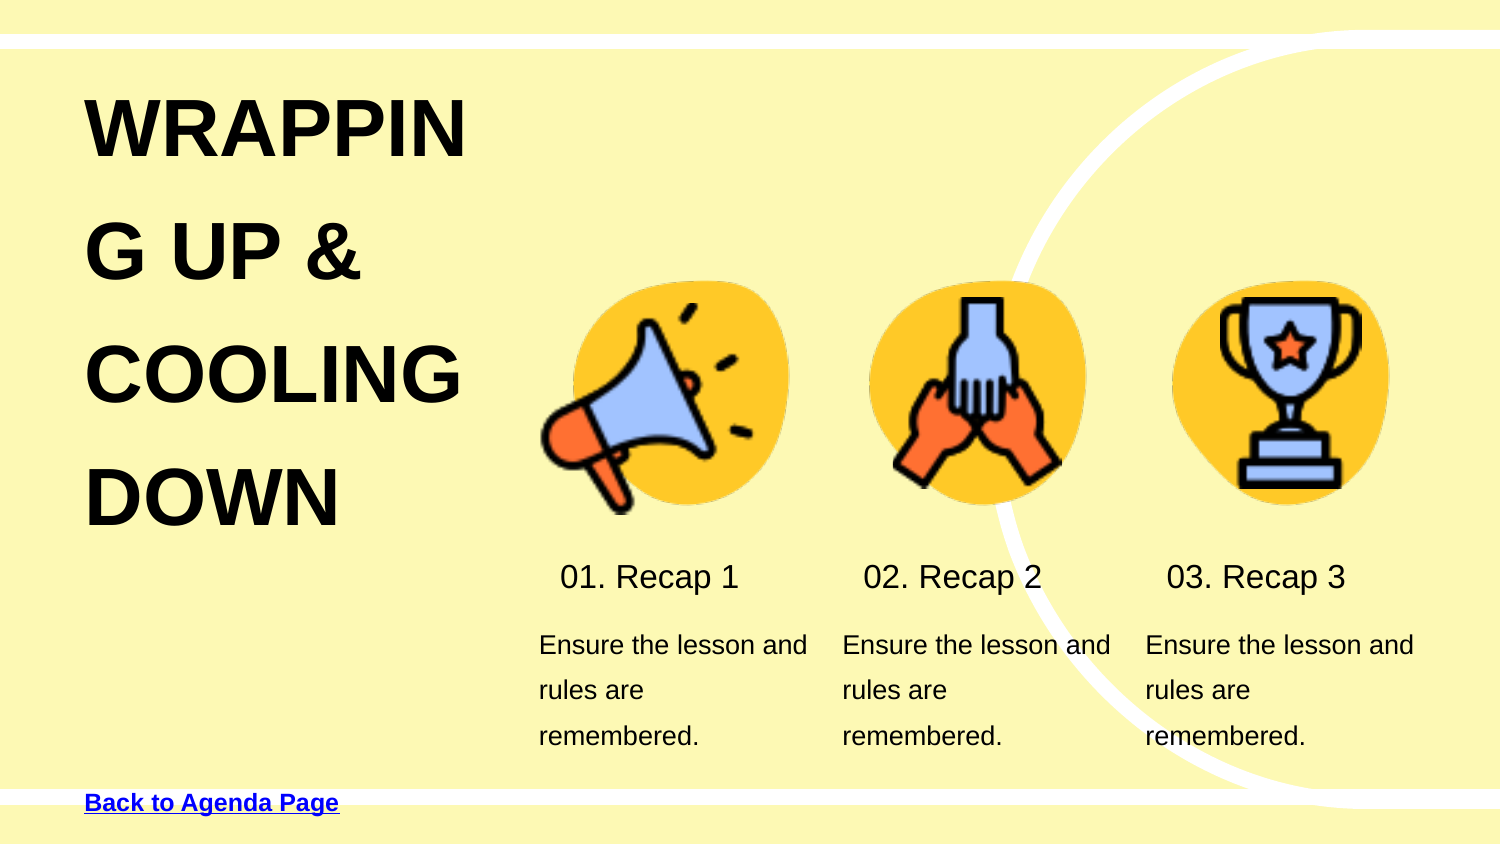

WRAPPING UP & COOLING DOWN

01. Recap 1
02. Recap 2
03. Recap 3
Ensure the lesson and rules are remembered.
Ensure the lesson and rules are remembered.
Ensure the lesson and rules are remembered.
Back to Agenda Page